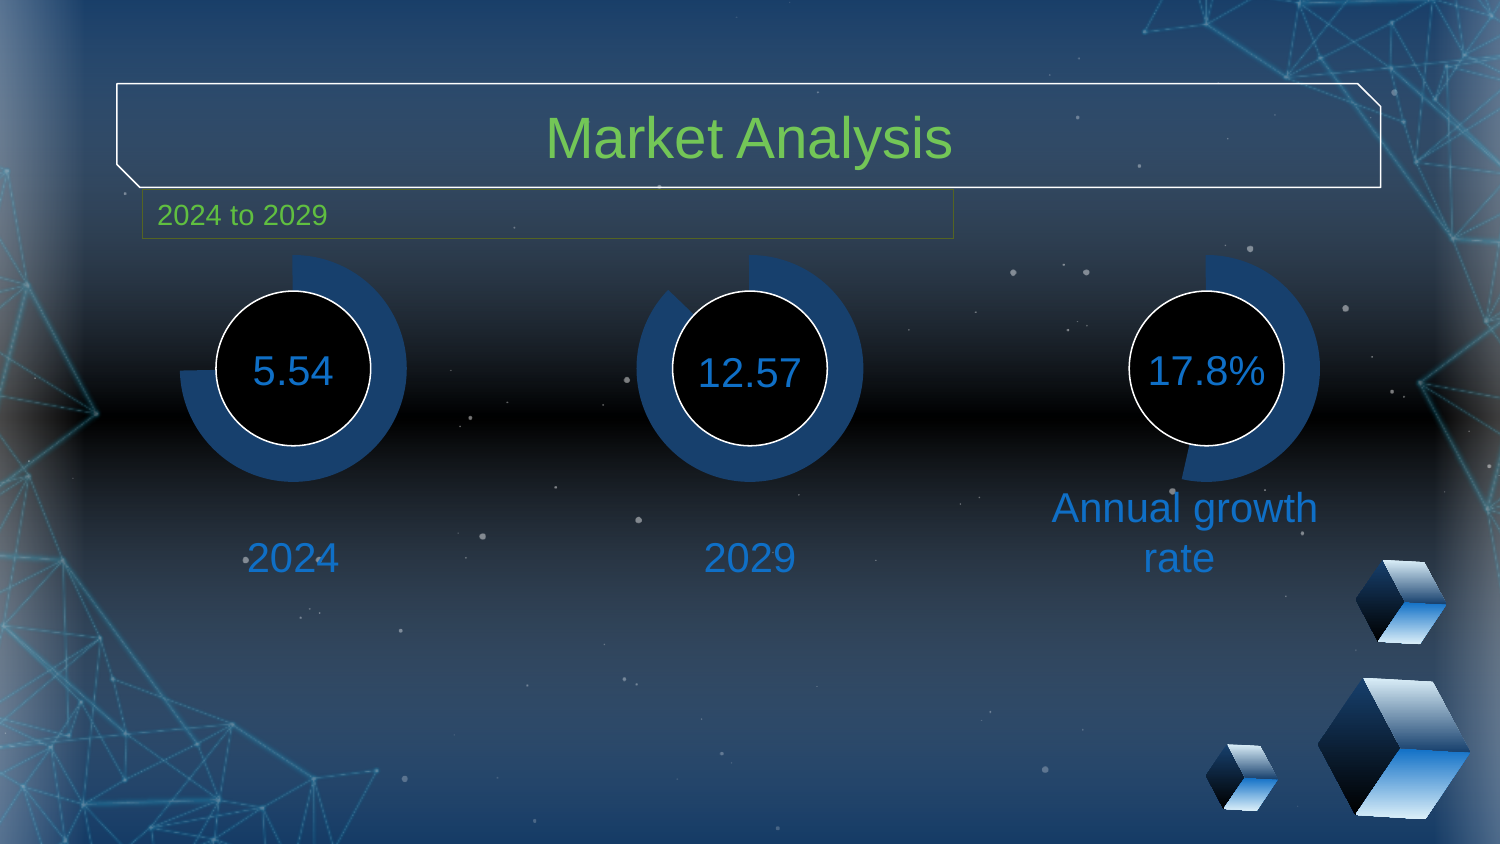

Market Analysis
2024 to 2029

5.54
17.8%
12.57
# 2024
2029
Annual growth rate